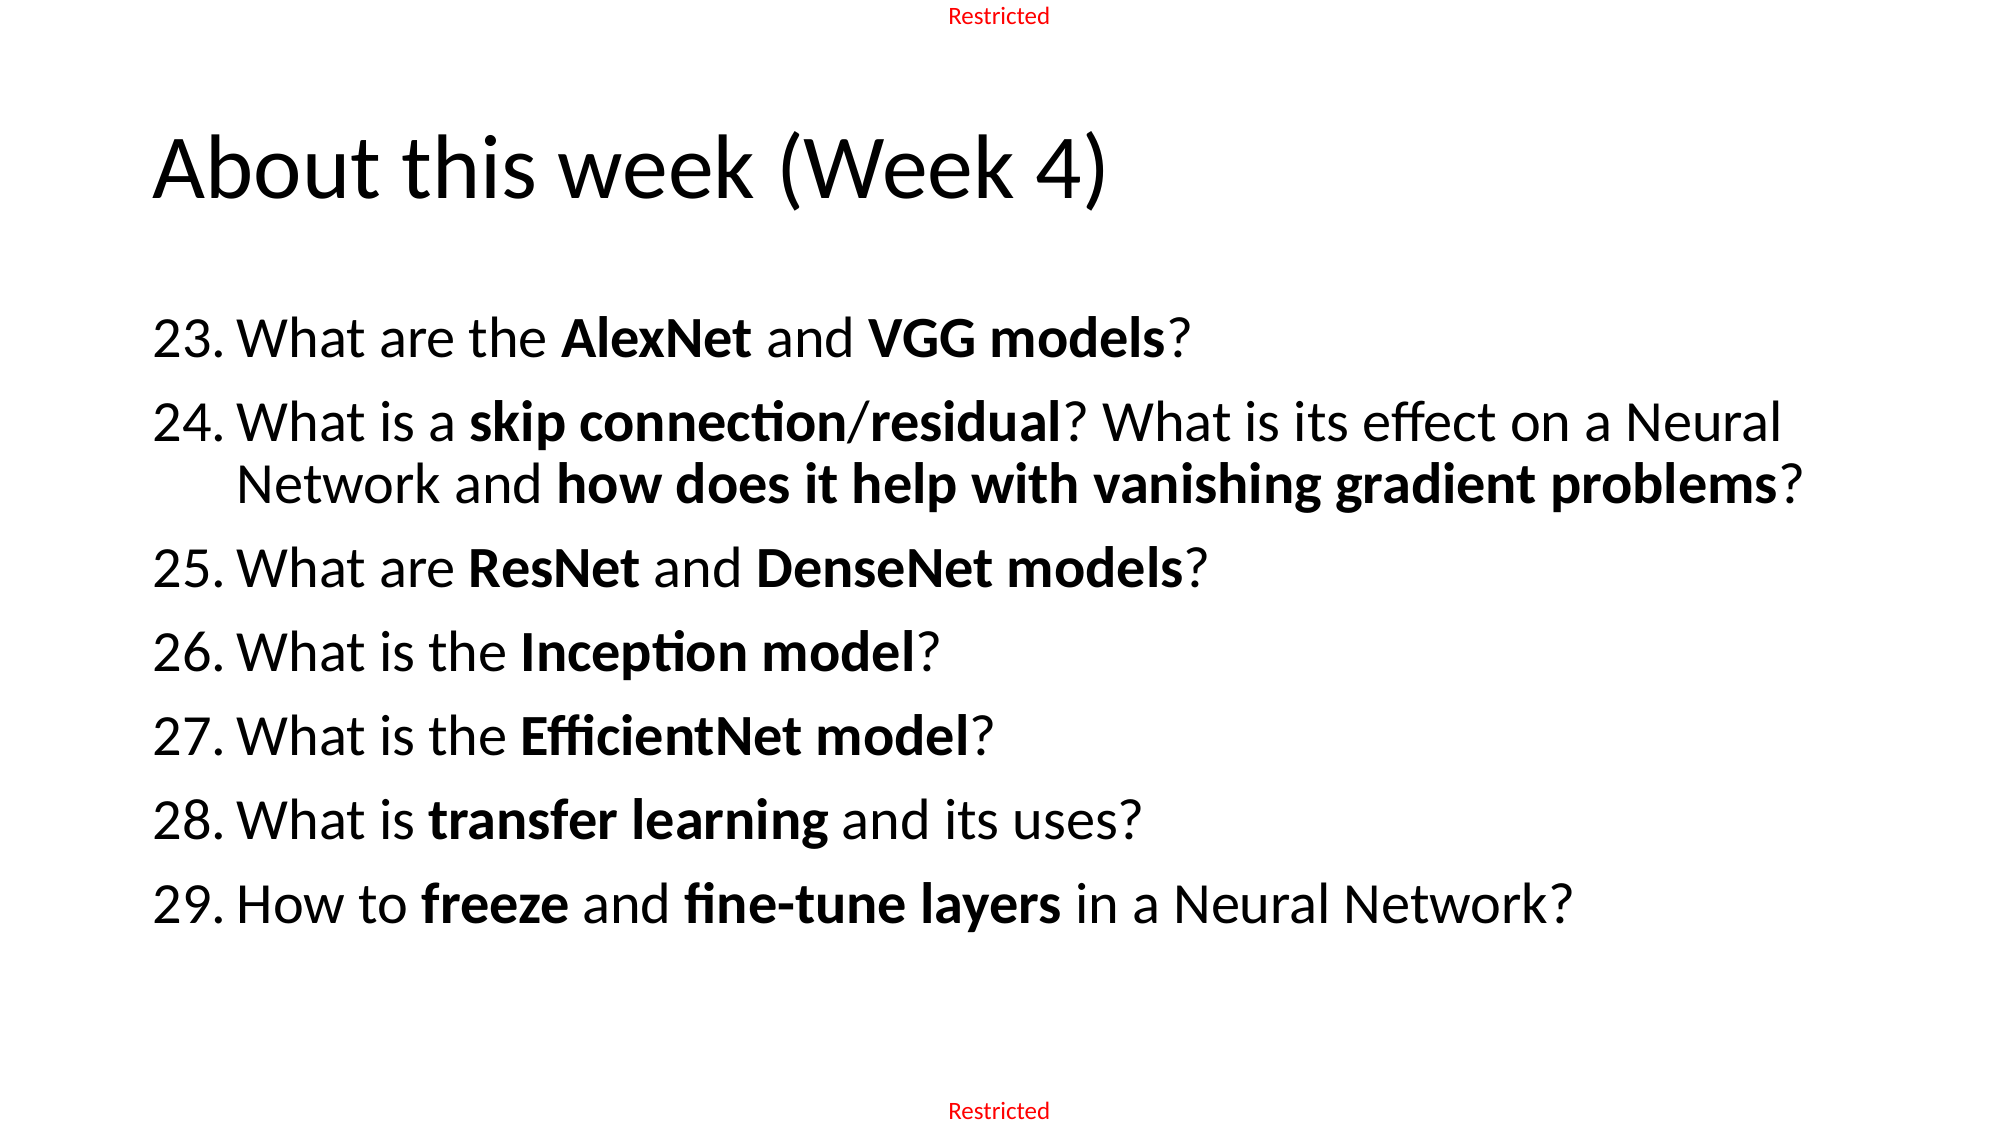

# About this week (Week 4)
What are the AlexNet and VGG models?
What is a skip connection/residual? What is its effect on a Neural Network and how does it help with vanishing gradient problems?
What are ResNet and DenseNet models?
What is the Inception model?
What is the EfficientNet model?
What is transfer learning and its uses?
How to freeze and fine-tune layers in a Neural Network?